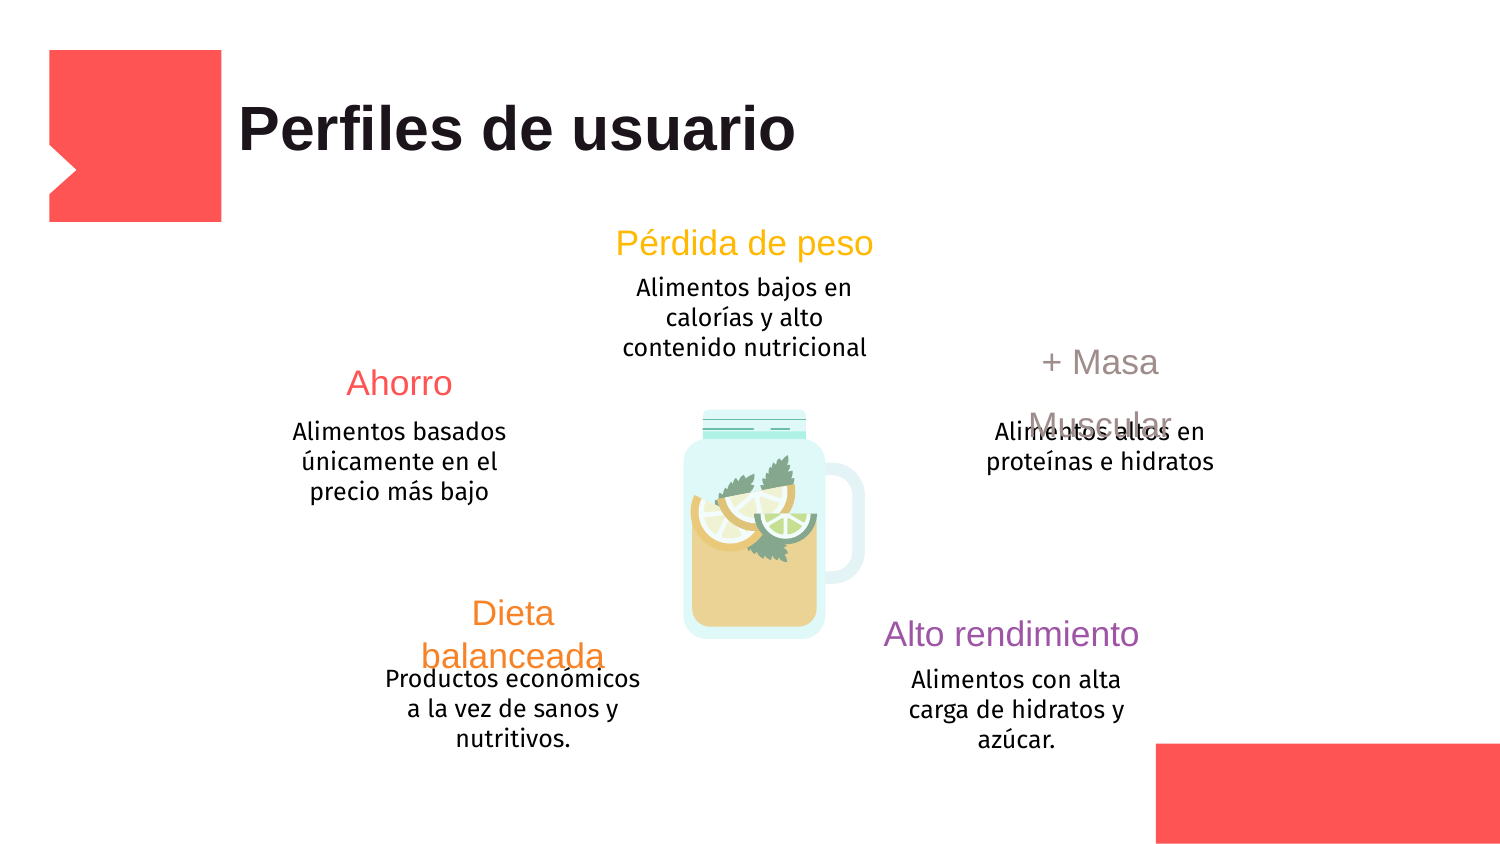

# Perfiles de usuario
Pérdida de peso
Alimentos bajos en calorías y alto contenido nutricional
Ahorro
+ Masa Muscular
Alimentos basados únicamente en el precio más bajo
Alimentos altos en proteínas e hidratos

Dieta balanceada
Alto rendimiento
Productos económicos a la vez de sanos y nutritivos.

Alimentos con alta carga de hidratos y azúcar.